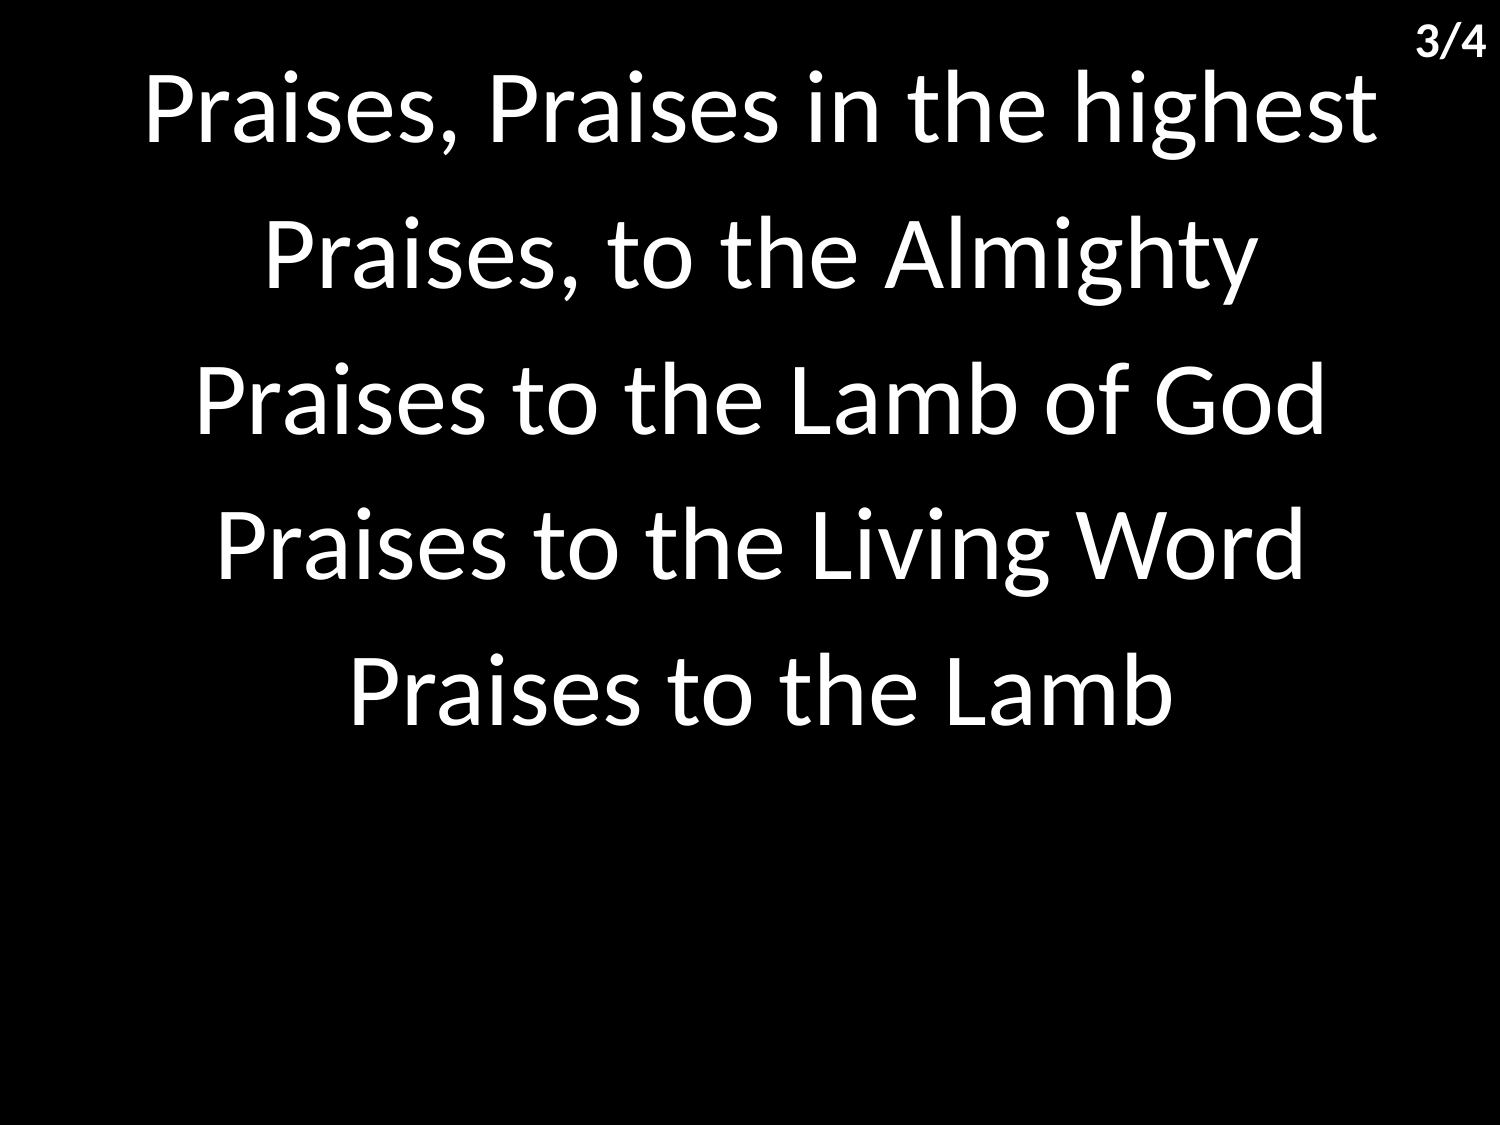

3/4
Praises, Praises in the highest
Praises, to the Almighty
Praises to the Lamb of God
Praises to the Living Word
Praises to the Lamb